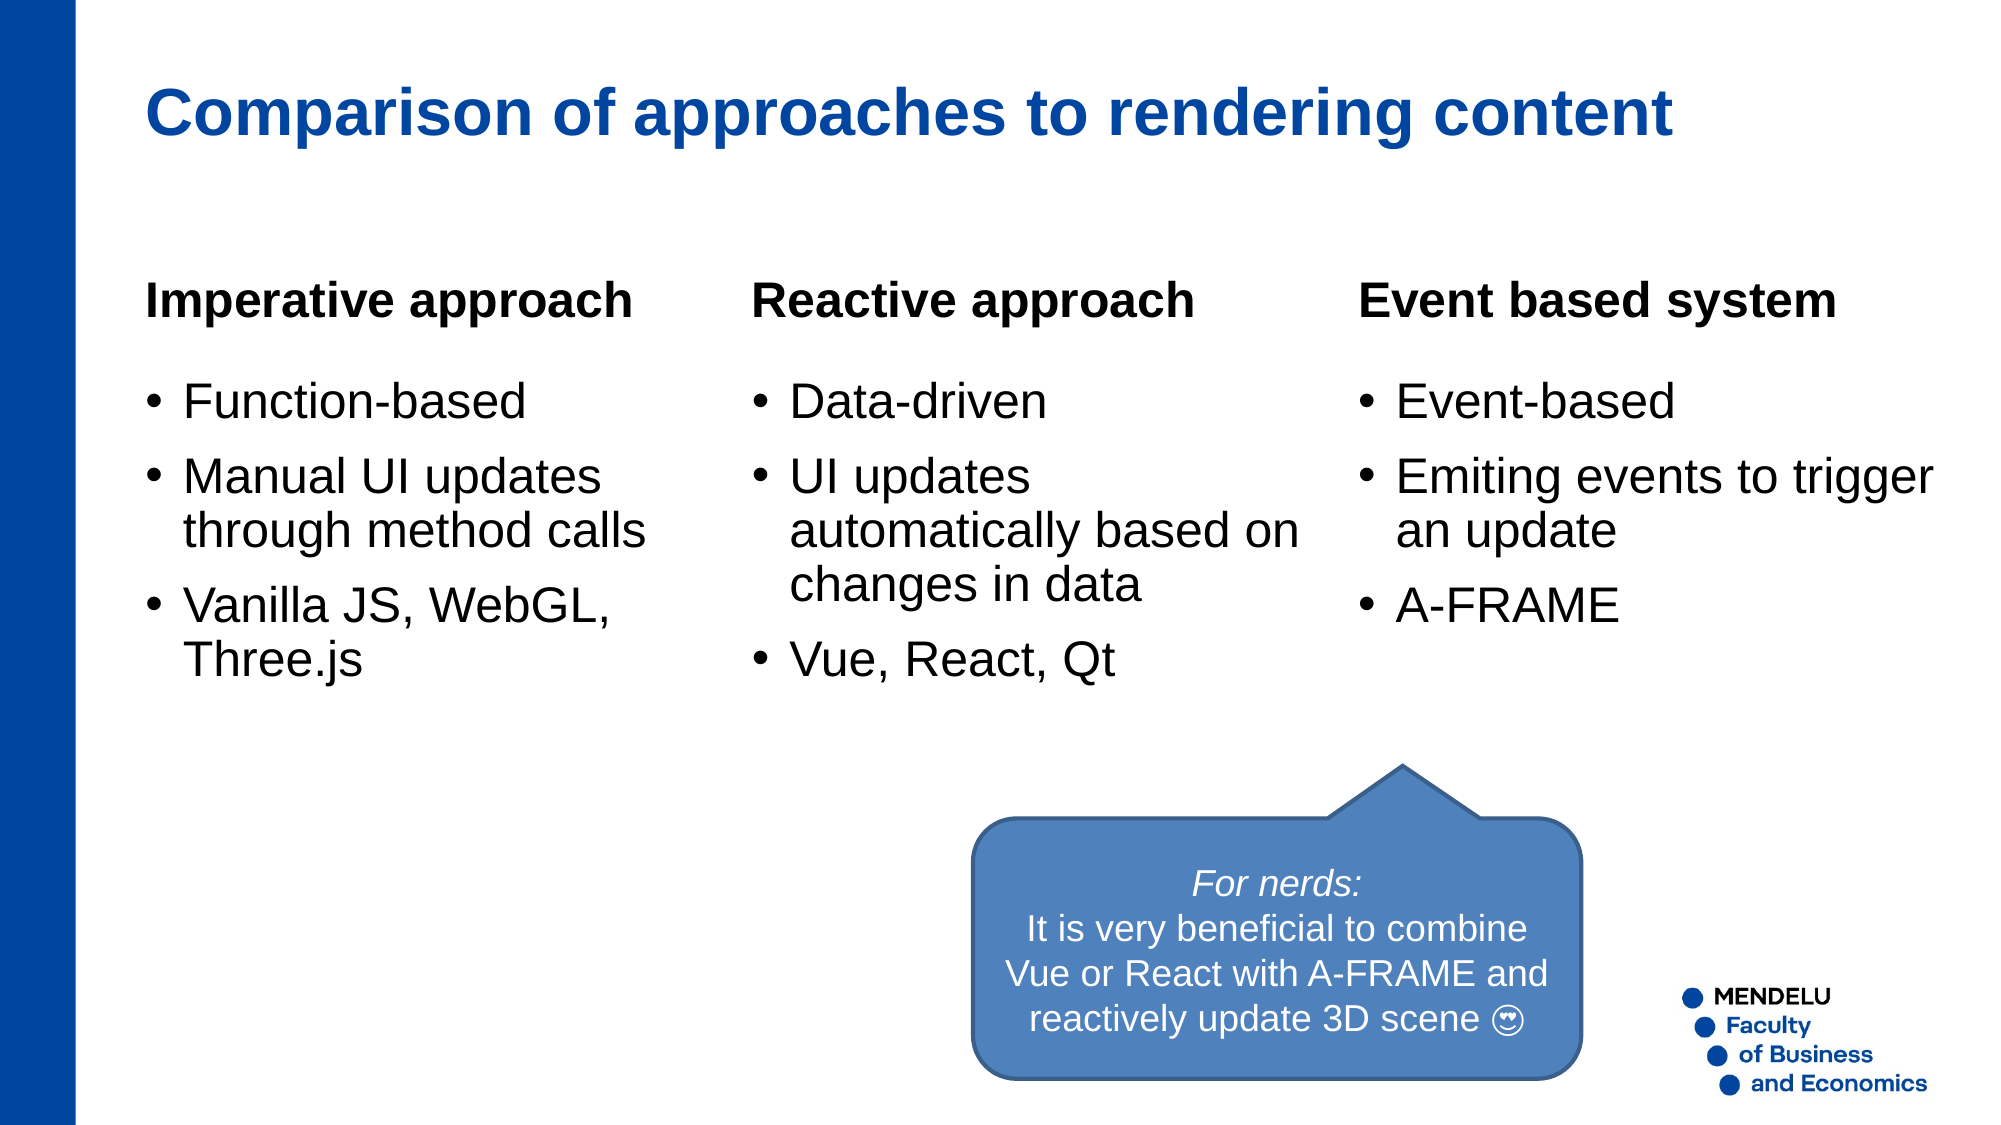

Comparison of approaches to rendering content
# Imperative approach
Reactive approach
Event based system
Function-based
Manual UI updates through method calls
Vanilla JS, WebGL, Three.js
Data-driven
UI updates automatically based on changes in data
Vue, React, Qt
Event-based
Emiting events to trigger an update
A-FRAME
For nerds:
It is very beneficial to combine Vue or React with A-FRAME and reactively update 3D scene 😍